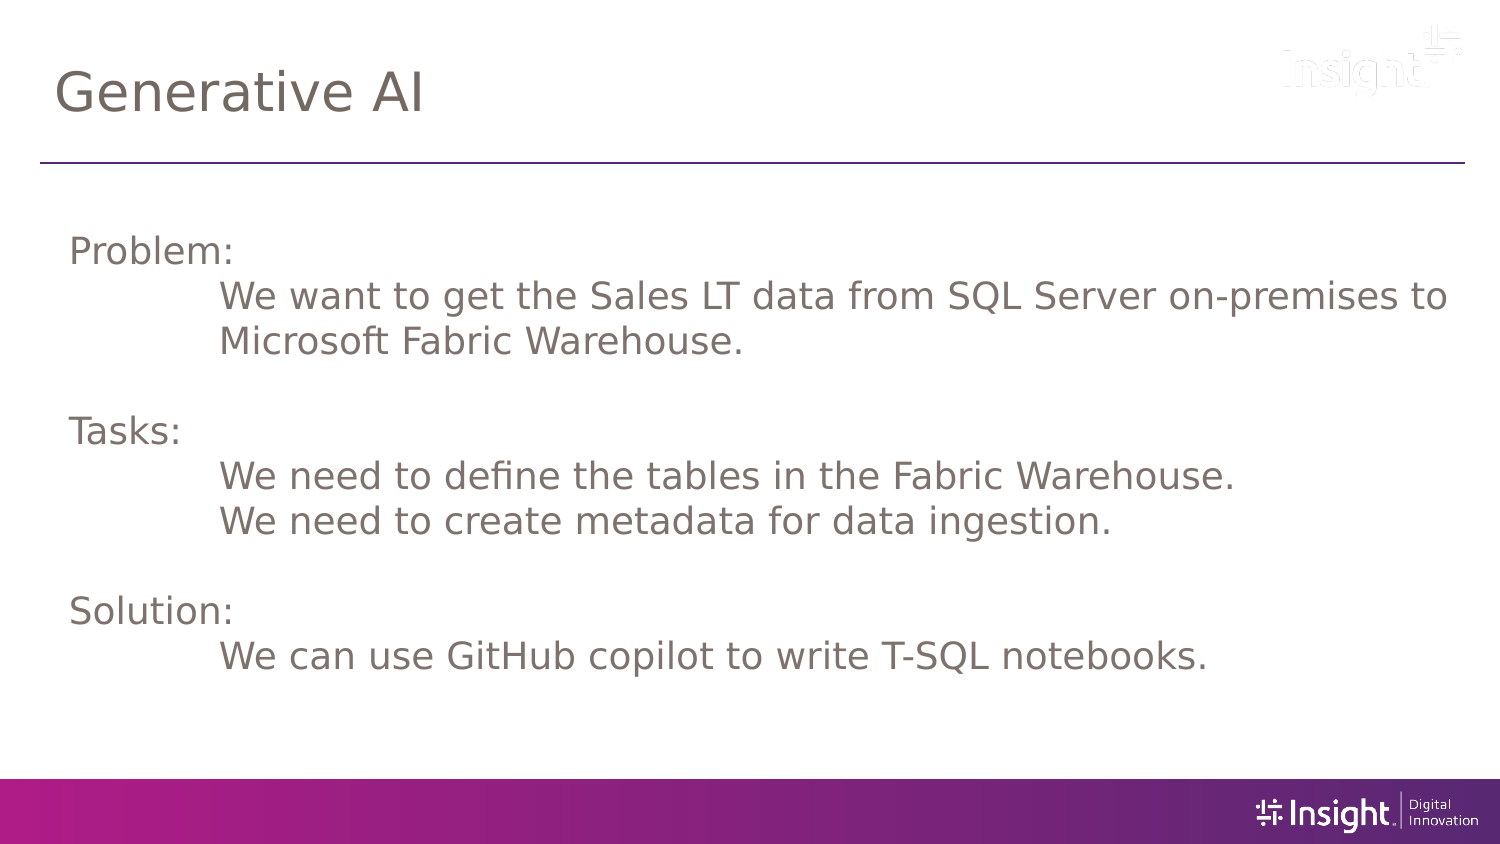

# Generative AI

Problem:
	We want to get the Sales LT data from SQL Server on-premises to 	Microsoft Fabric Warehouse.

Tasks:
	We need to define the tables in the Fabric Warehouse.
	We need to create metadata for data ingestion.

Solution:
	We can use GitHub copilot to write T-SQL notebooks.